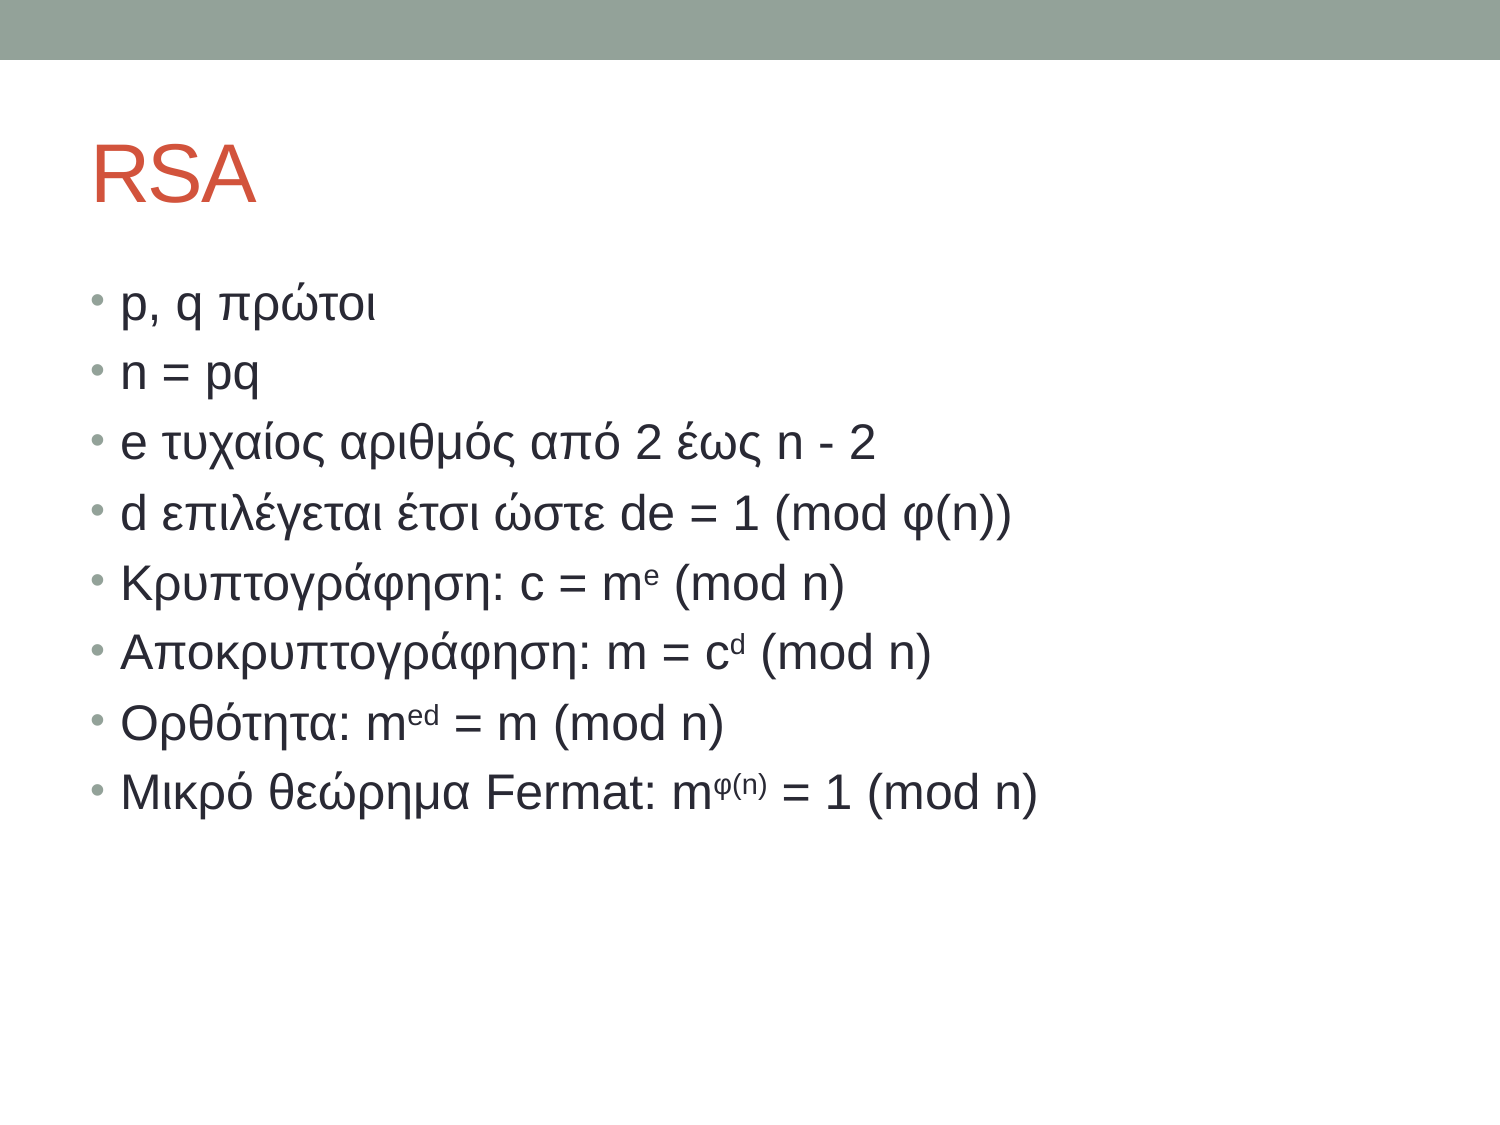

# RSA
p, q πρώτοι
n = pq
e τυχαίος αριθμός από 2 έως n - 2
d επιλέγεται έτσι ώστε de = 1 (mod φ(n))
Κρυπτογράφηση: c = me (mod n)
Αποκρυπτογράφηση: m = cd (mod n)
Ορθότητα: med = m (mod n)
Μικρό θεώρημα Fermat: mφ(n) = 1 (mod n)